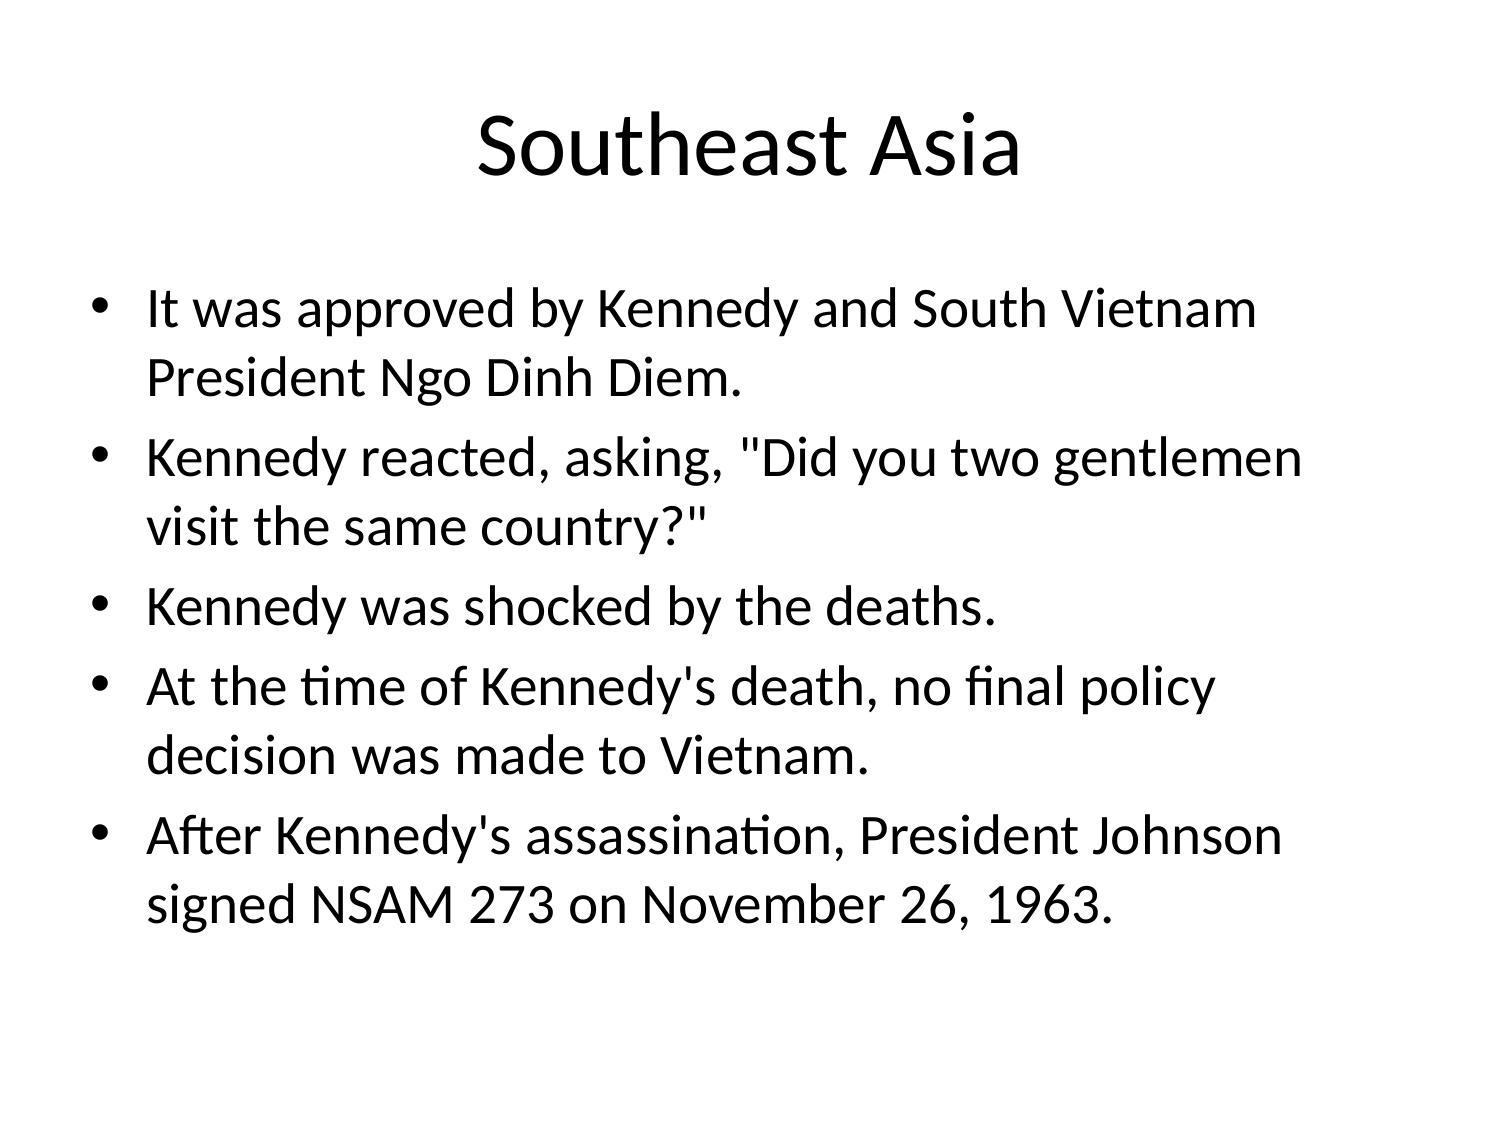

# Southeast Asia
It was approved by Kennedy and South Vietnam President Ngo Dinh Diem.
Kennedy reacted, asking, "Did you two gentlemen visit the same country?"
Kennedy was shocked by the deaths.
At the time of Kennedy's death, no final policy decision was made to Vietnam.
After Kennedy's assassination, President Johnson signed NSAM 273 on November 26, 1963.